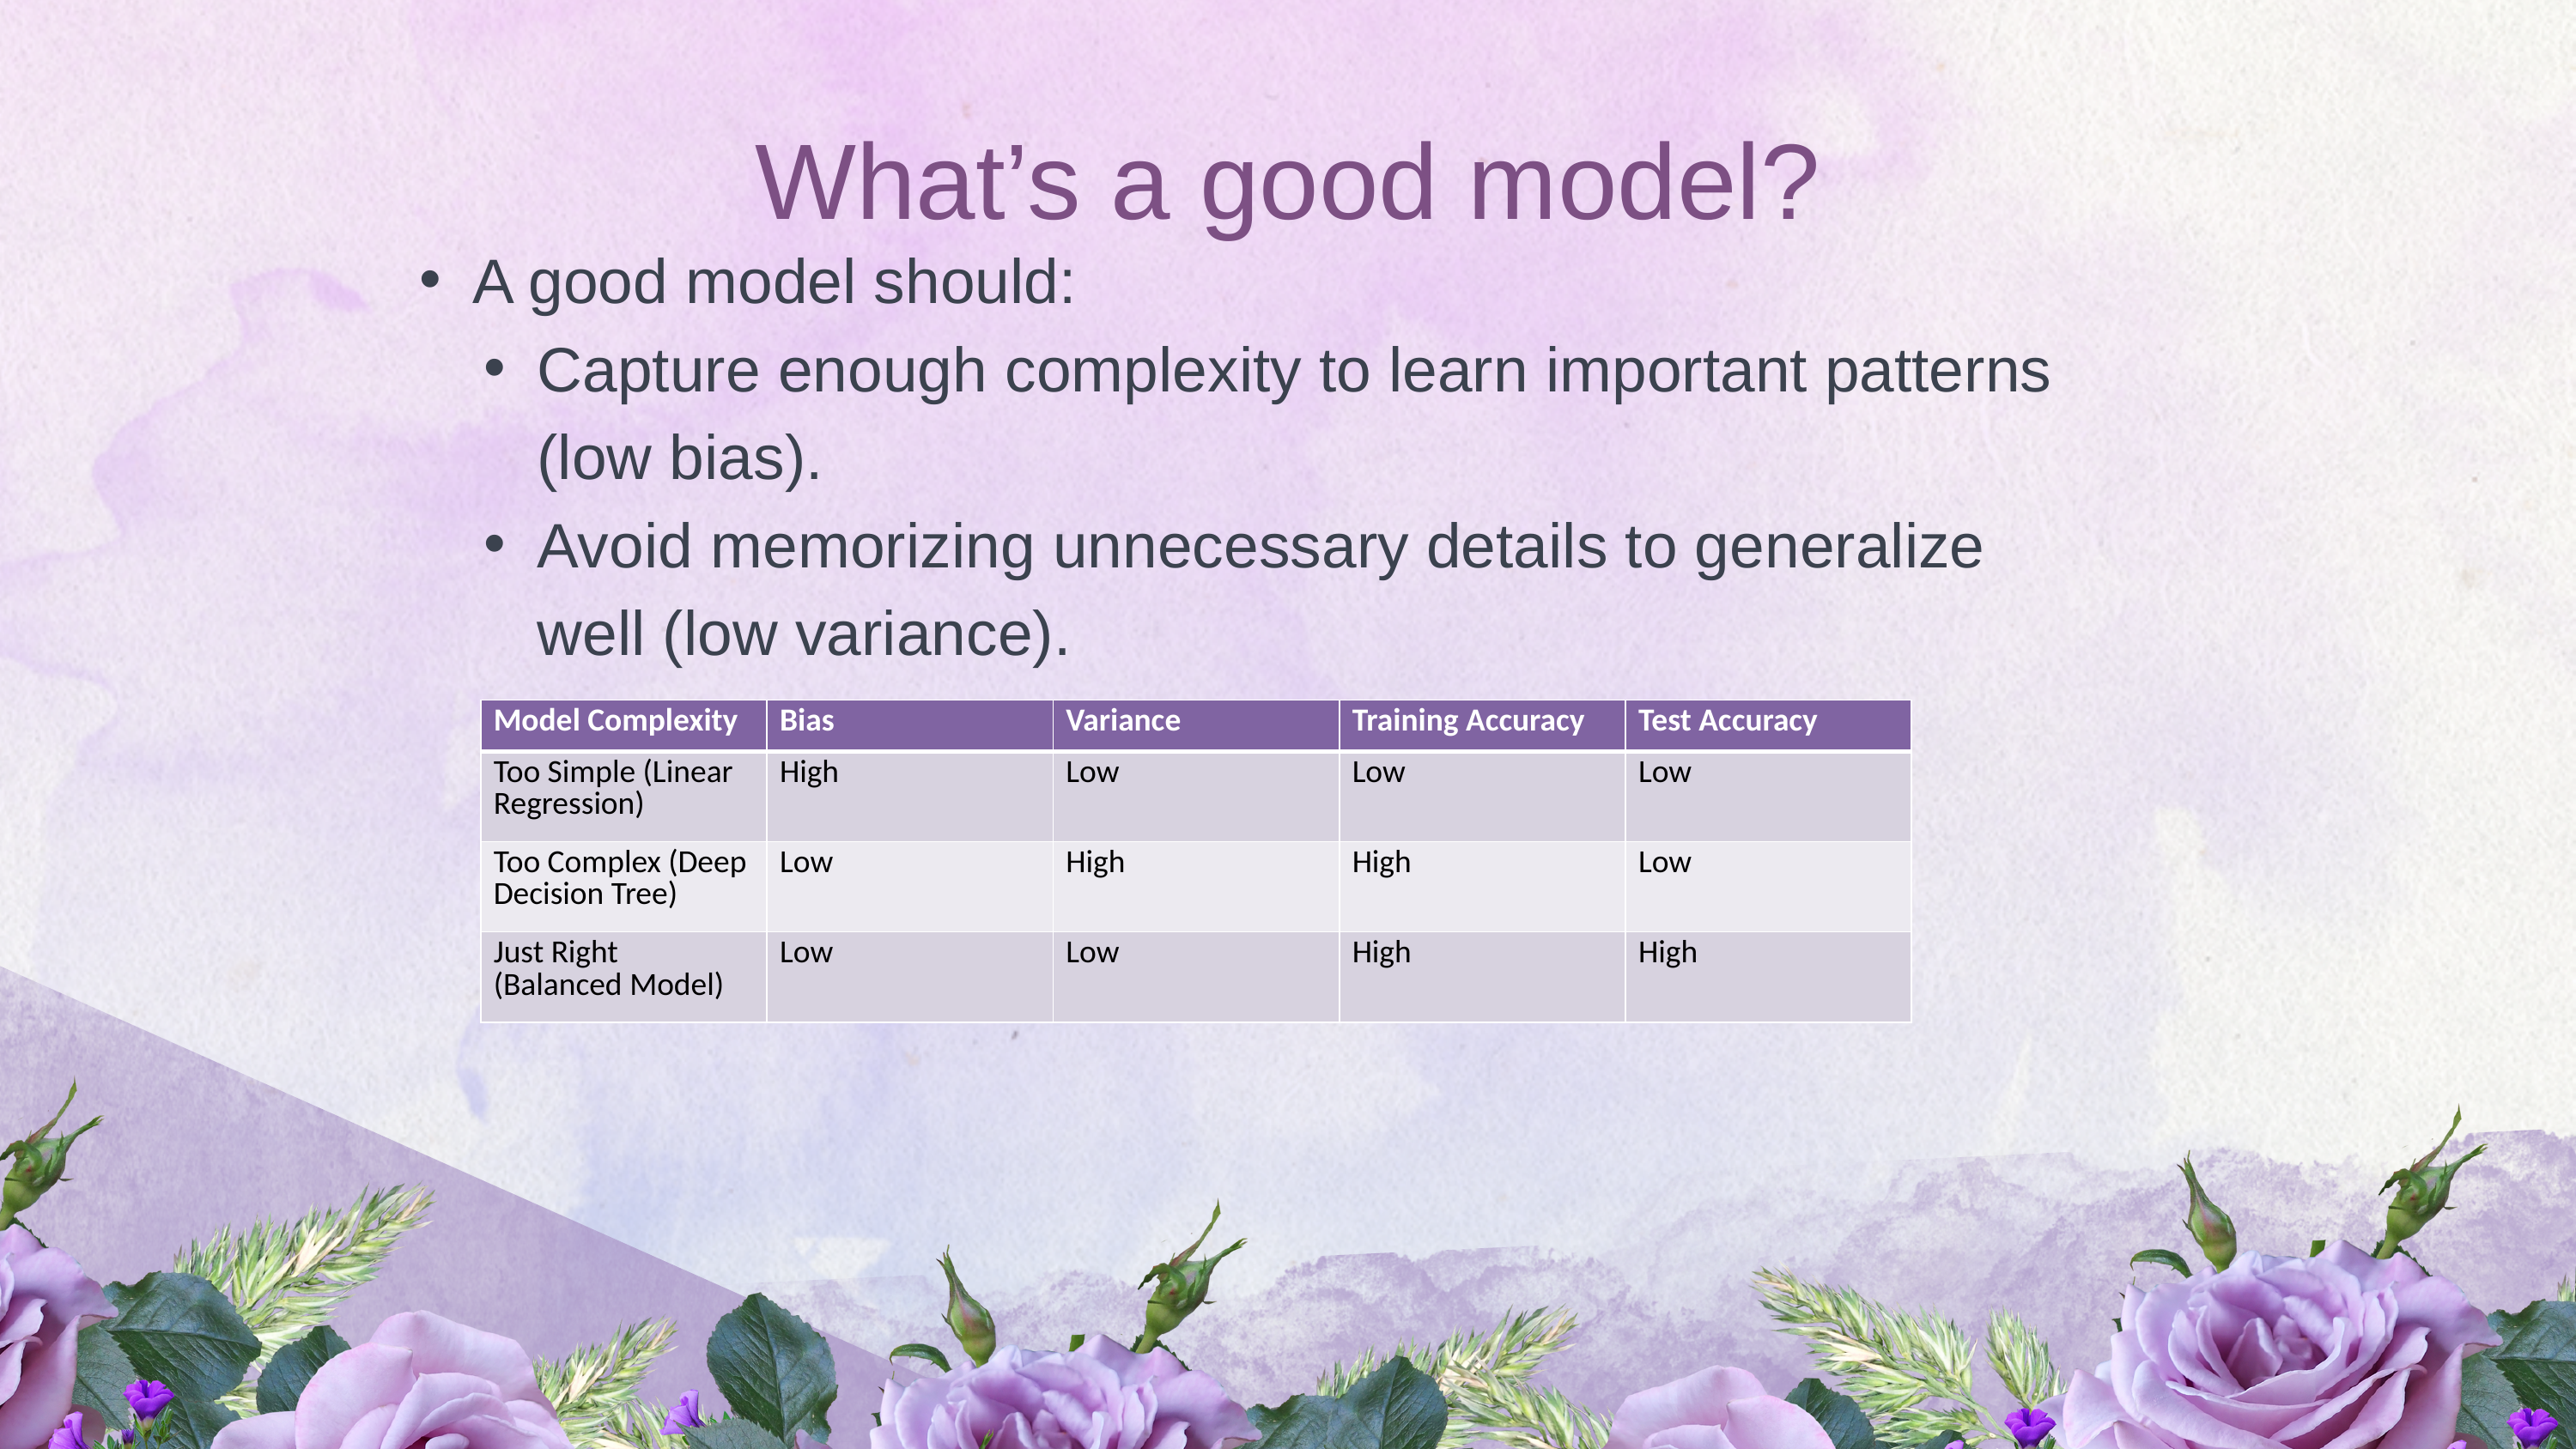

What’s a good model?

A good model should:
Capture enough complexity to learn important patterns (low bias).
Avoid memorizing unnecessary details to generalize well (low variance).

| Model Complexity | Bias | Variance | Training Accuracy | Test Accuracy |
| --- | --- | --- | --- | --- |
| Too Simple (Linear Regression) | High | Low | Low | Low |
| Too Complex (Deep Decision Tree) | Low | High | High | Low |
| Just Right (Balanced Model) | Low | Low | High | High |